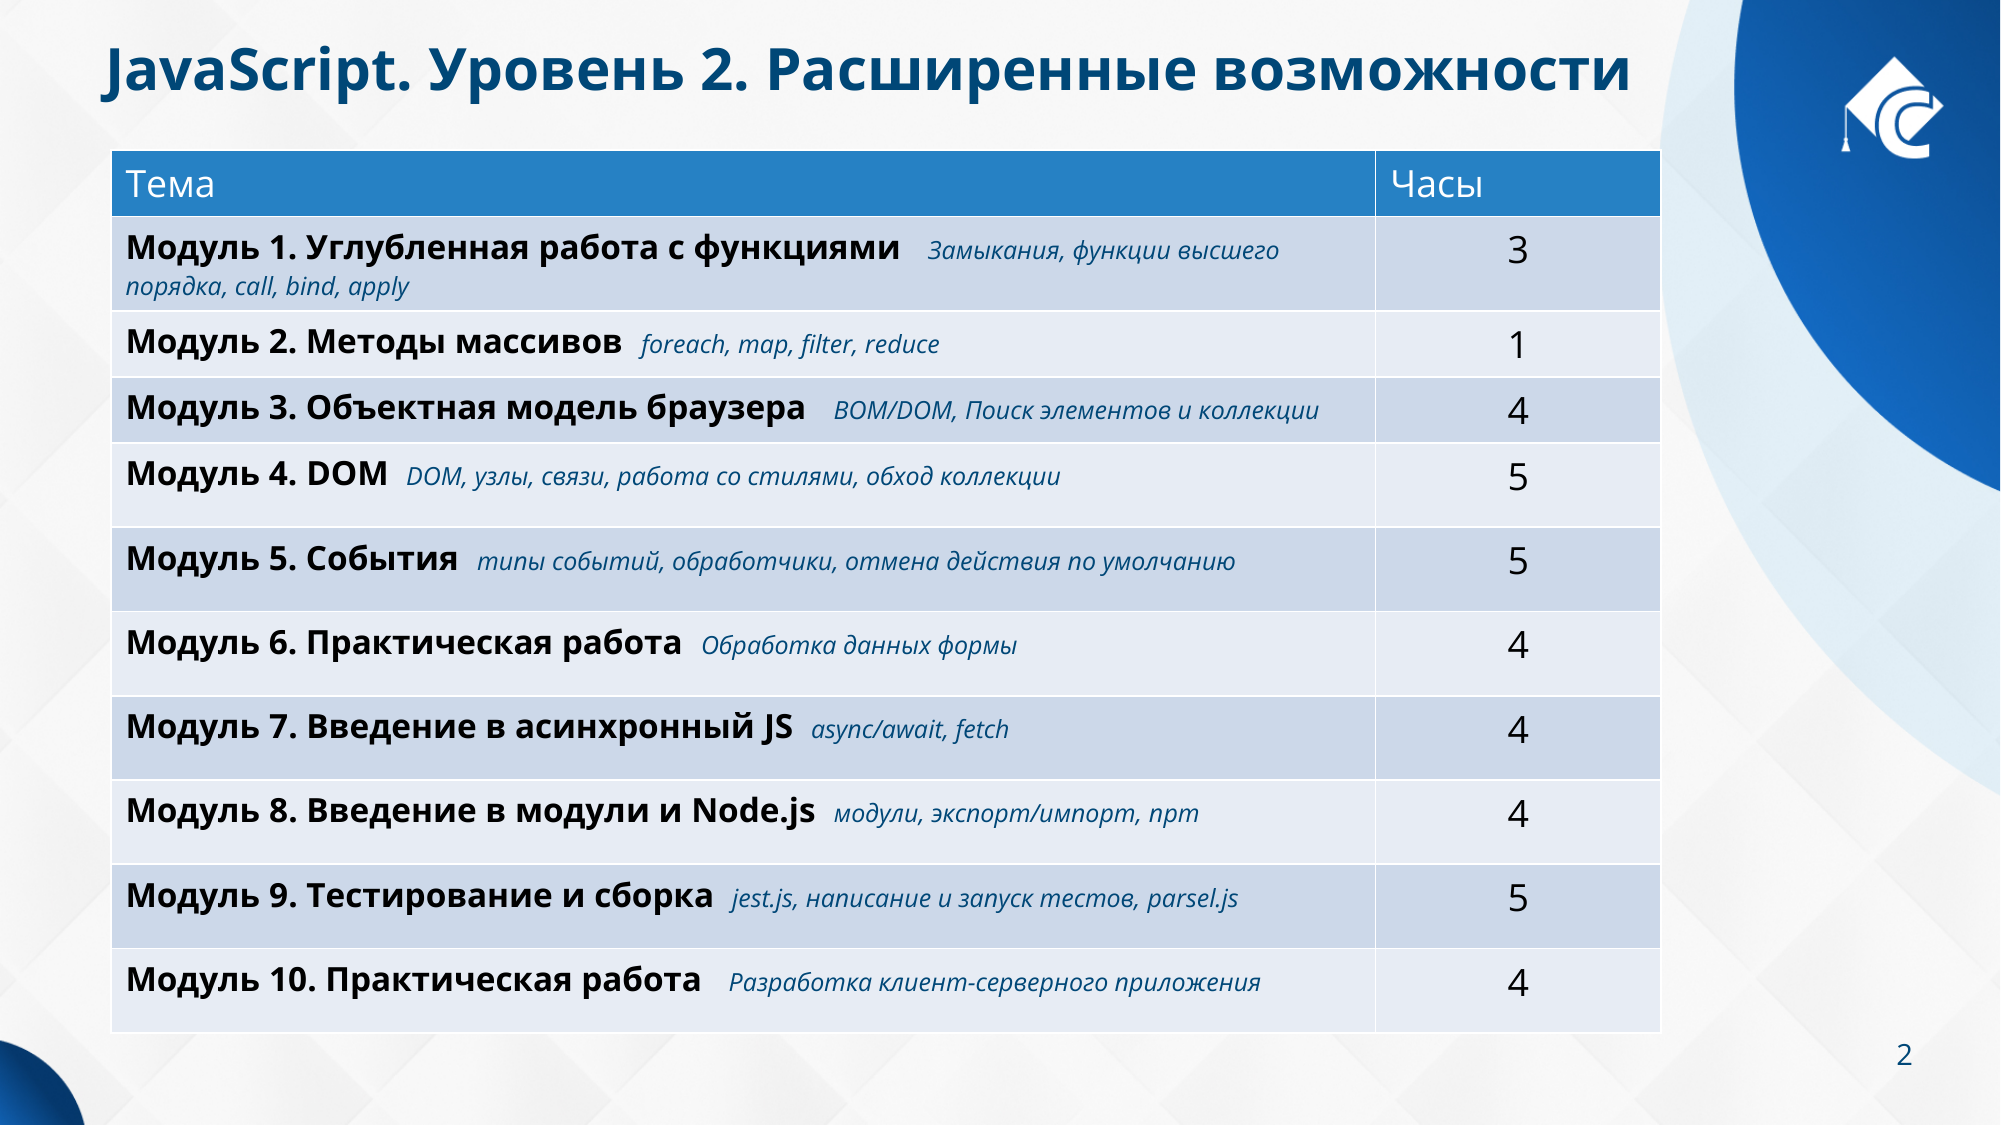

JavaScript. Уровень 2. Расширенные возможности
| Тема | Часы |
| --- | --- |
| Модуль 1. Углубленная работа с функциями Замыкания, функции высшего порядка, call, bind, apply | 3 |
| Модуль 2. Методы массивов foreach, map, filter, reduce | 1 |
| Модуль 3. Объектная модель браузера BOM/DOM, Поиск элементов и коллекции | 4 |
| Модуль 4. DOM DOM, узлы, связи, работа со стилями, обход коллекции | 5 |
| Модуль 5. События типы событий, обработчики, отмена действия по умолчанию | 5 |
| Модуль 6. Практическая работа Обработка данных формы | 4 |
| Модуль 7. Введение в асинхронный JS async/await, fetch | 4 |
| Модуль 8. Введение в модули и Node.js модули, экспорт/импорт, npm | 4 |
| Модуль 9. Тестирование и сборка jest.js, написание и запуск тестов, parsel.js | 5 |
| Модуль 10. Практическая работа Разработка клиент-серверного приложения | 4 |
2